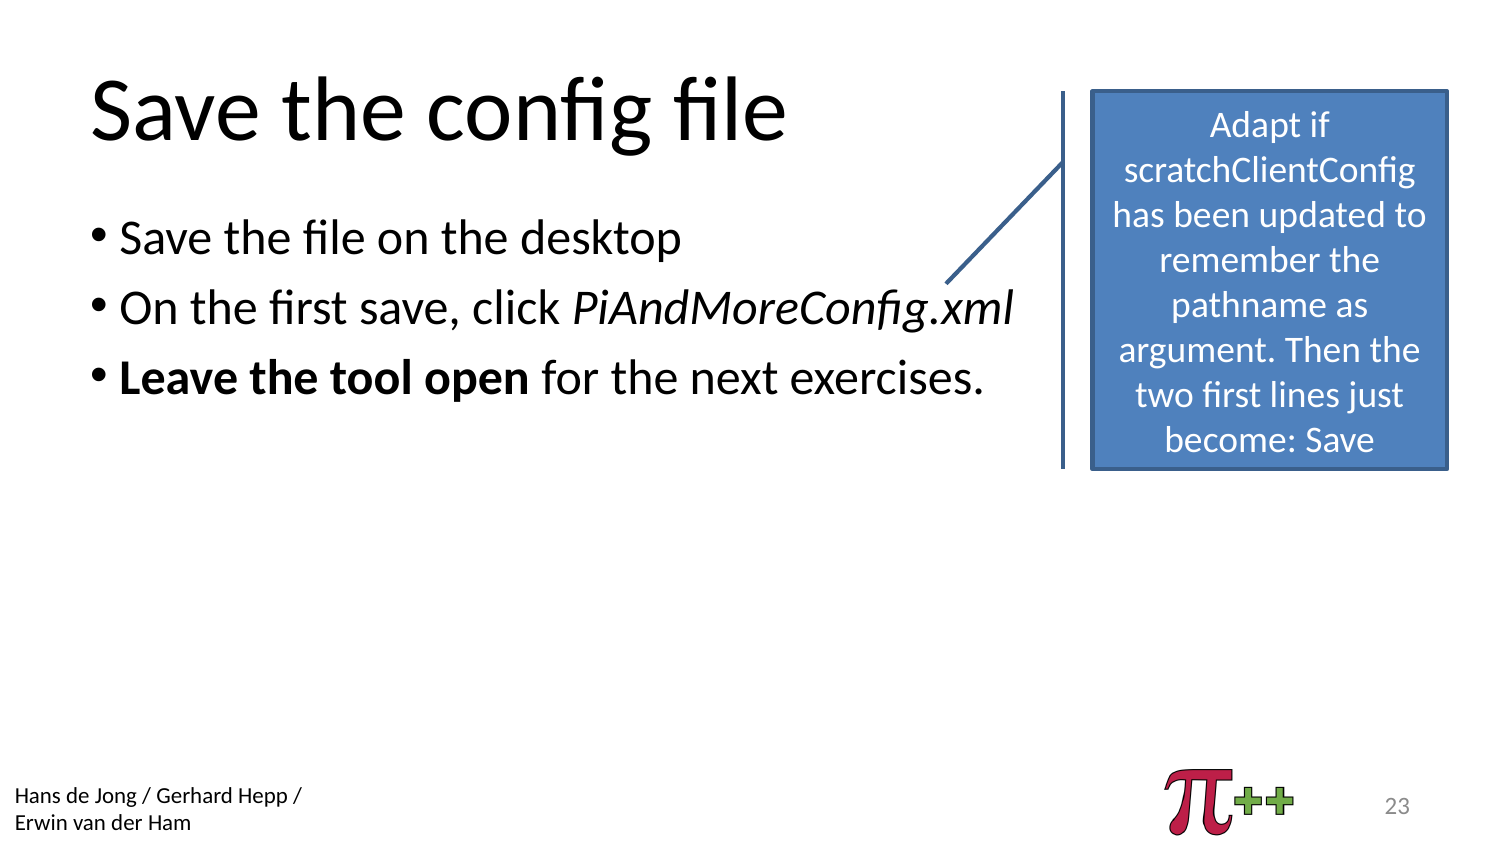

# Save the config file
Adapt if scratchClientConfig has been updated to remember the pathname as argument. Then the two first lines just become: Save
Save the file on the desktop
On the first save, click PiAndMoreConfig.xml
Leave the tool open for the next exercises.
23